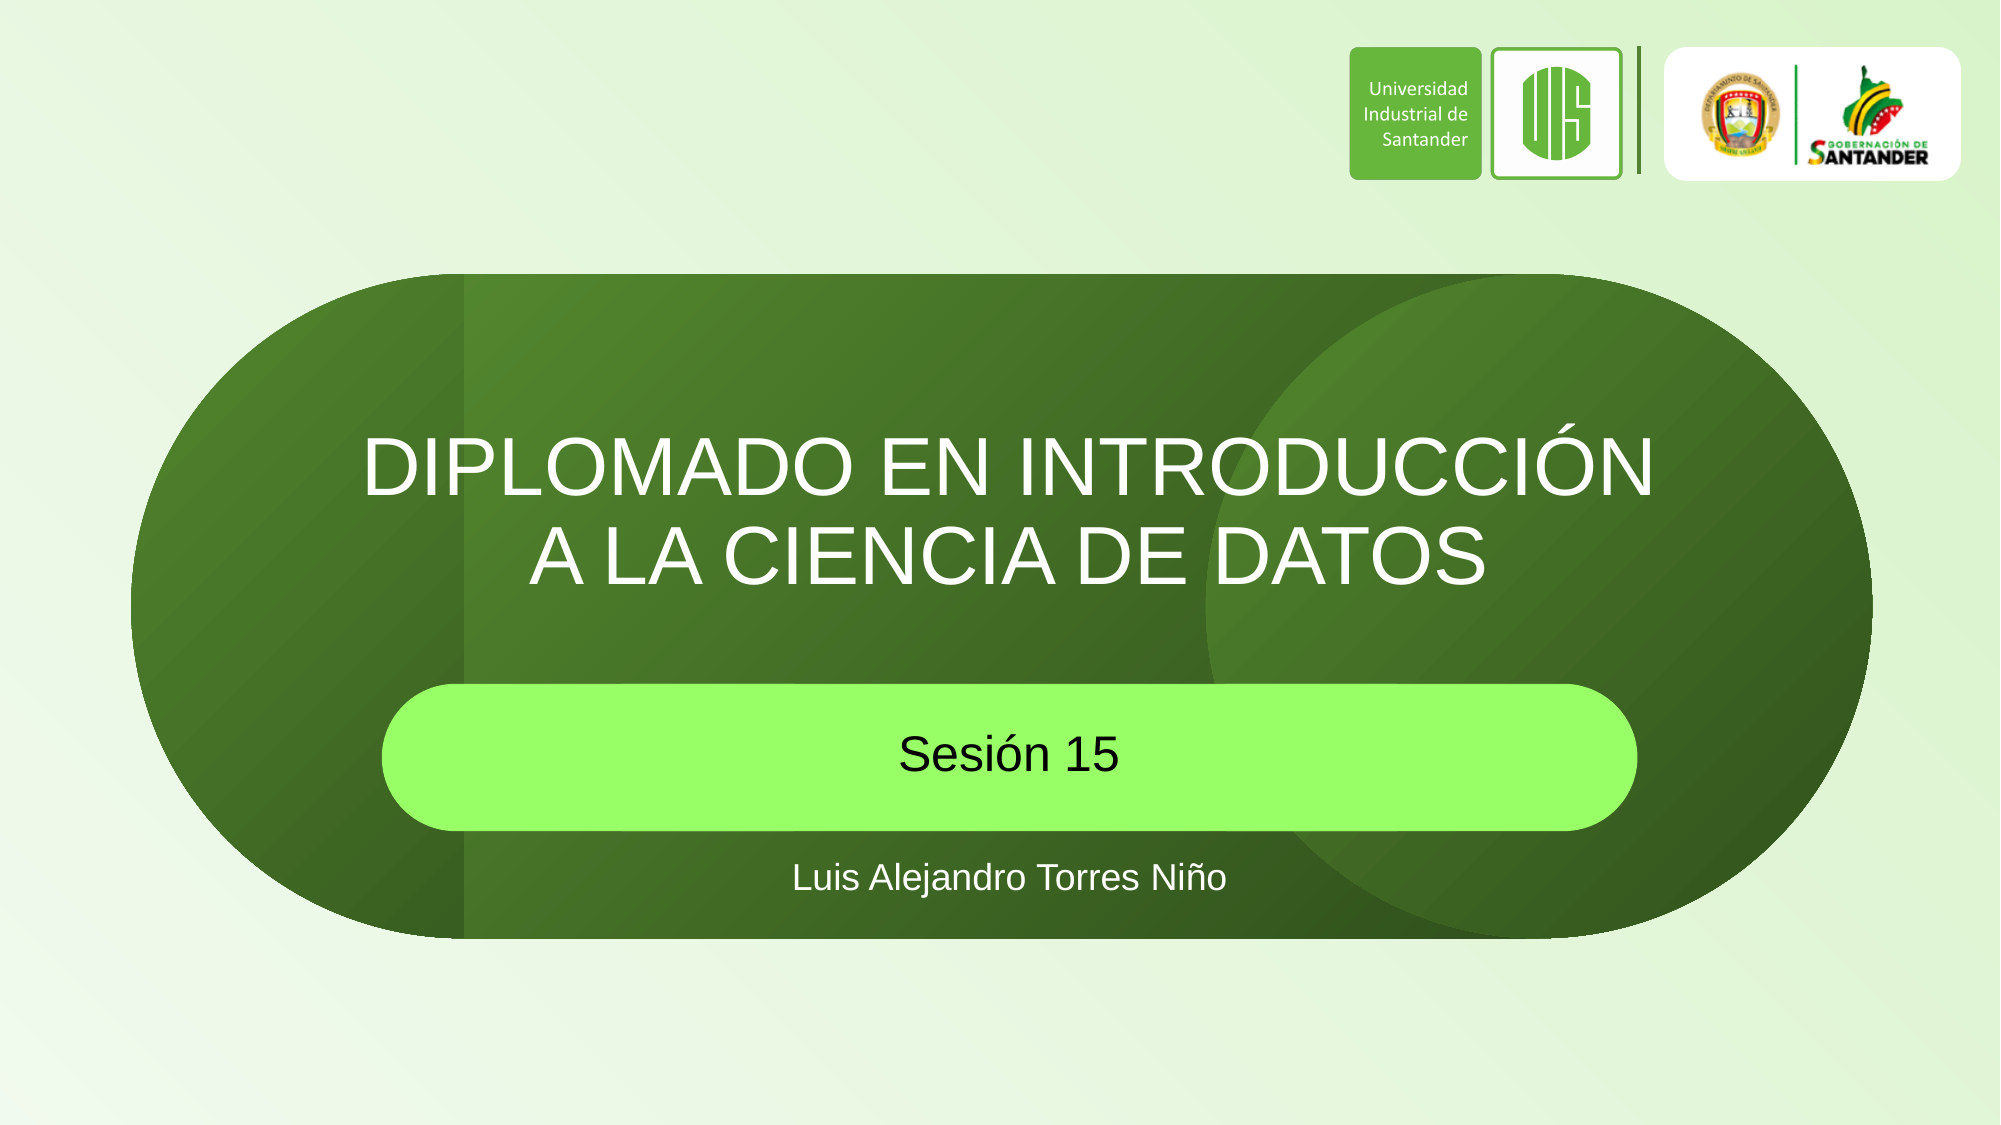

# DIPLOMADO EN INTRODUCCIÓN A LA CIENCIA DE DATOS
Sesión 15
Luis Alejandro Torres Niño